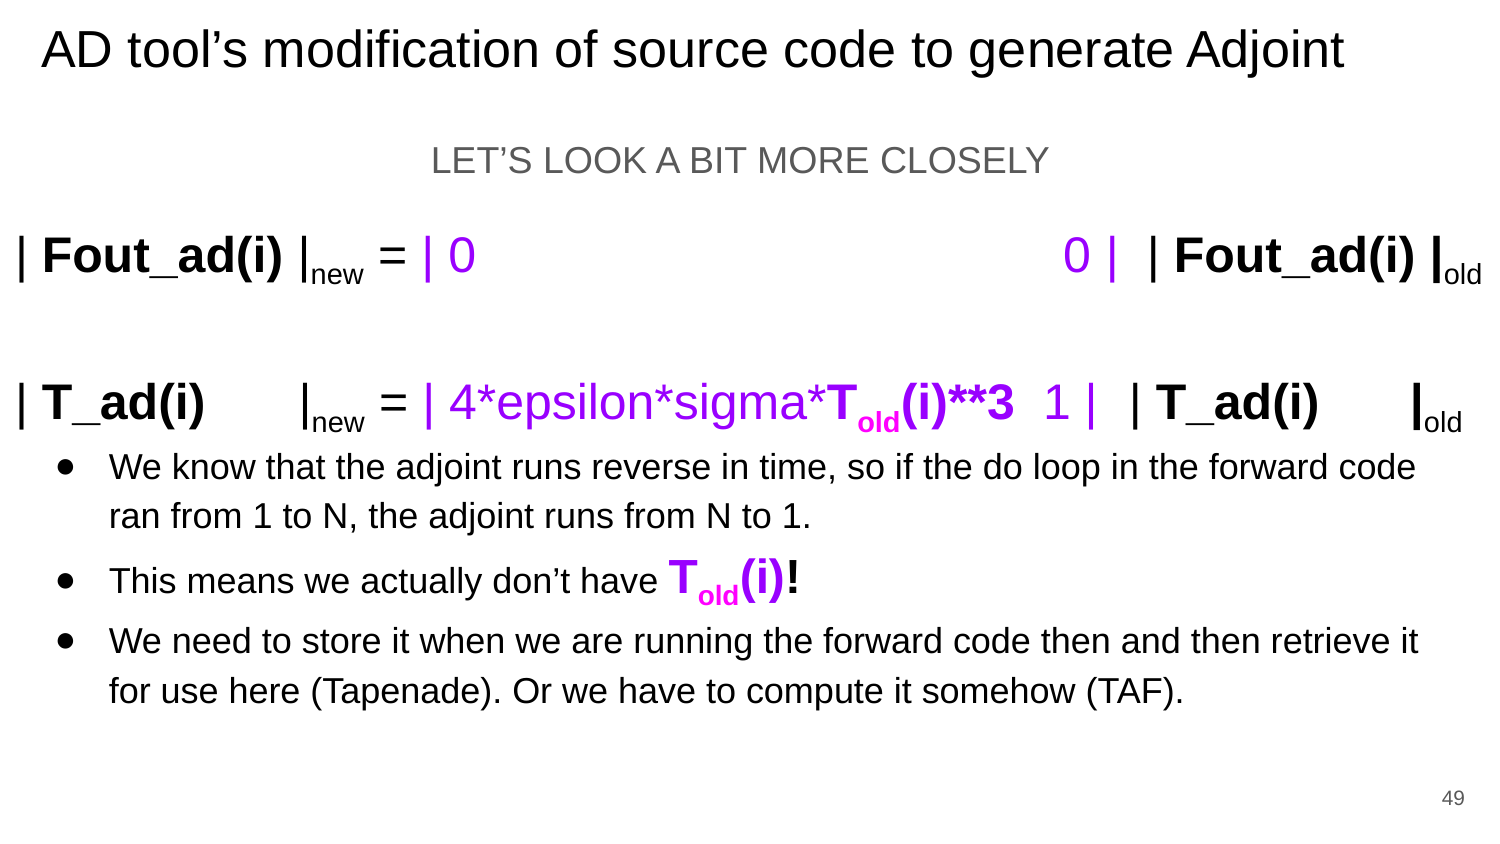

# AD tool’s modification of source code to generate Adjoint
LET’S LOOK A BIT MORE CLOSELY
| Fout_ad(i) |new = | 0                                                                                                                                                                                                0     |  | Fout_ad(i) |old
| T_ad(i)        |new = | 4*epsilon*sigma*Told(i)**3  1 |   | T_ad(i)        |old

We know that the adjoint runs reverse in time, so if the do loop in the forward code ran from 1 to N, the adjoint runs from N to 1.
This means we actually don’t have Told(i)!
We need to store it when we are running the forward code then and then retrieve it for use here (Tapenade). Or we have to compute it somehow (TAF).
49